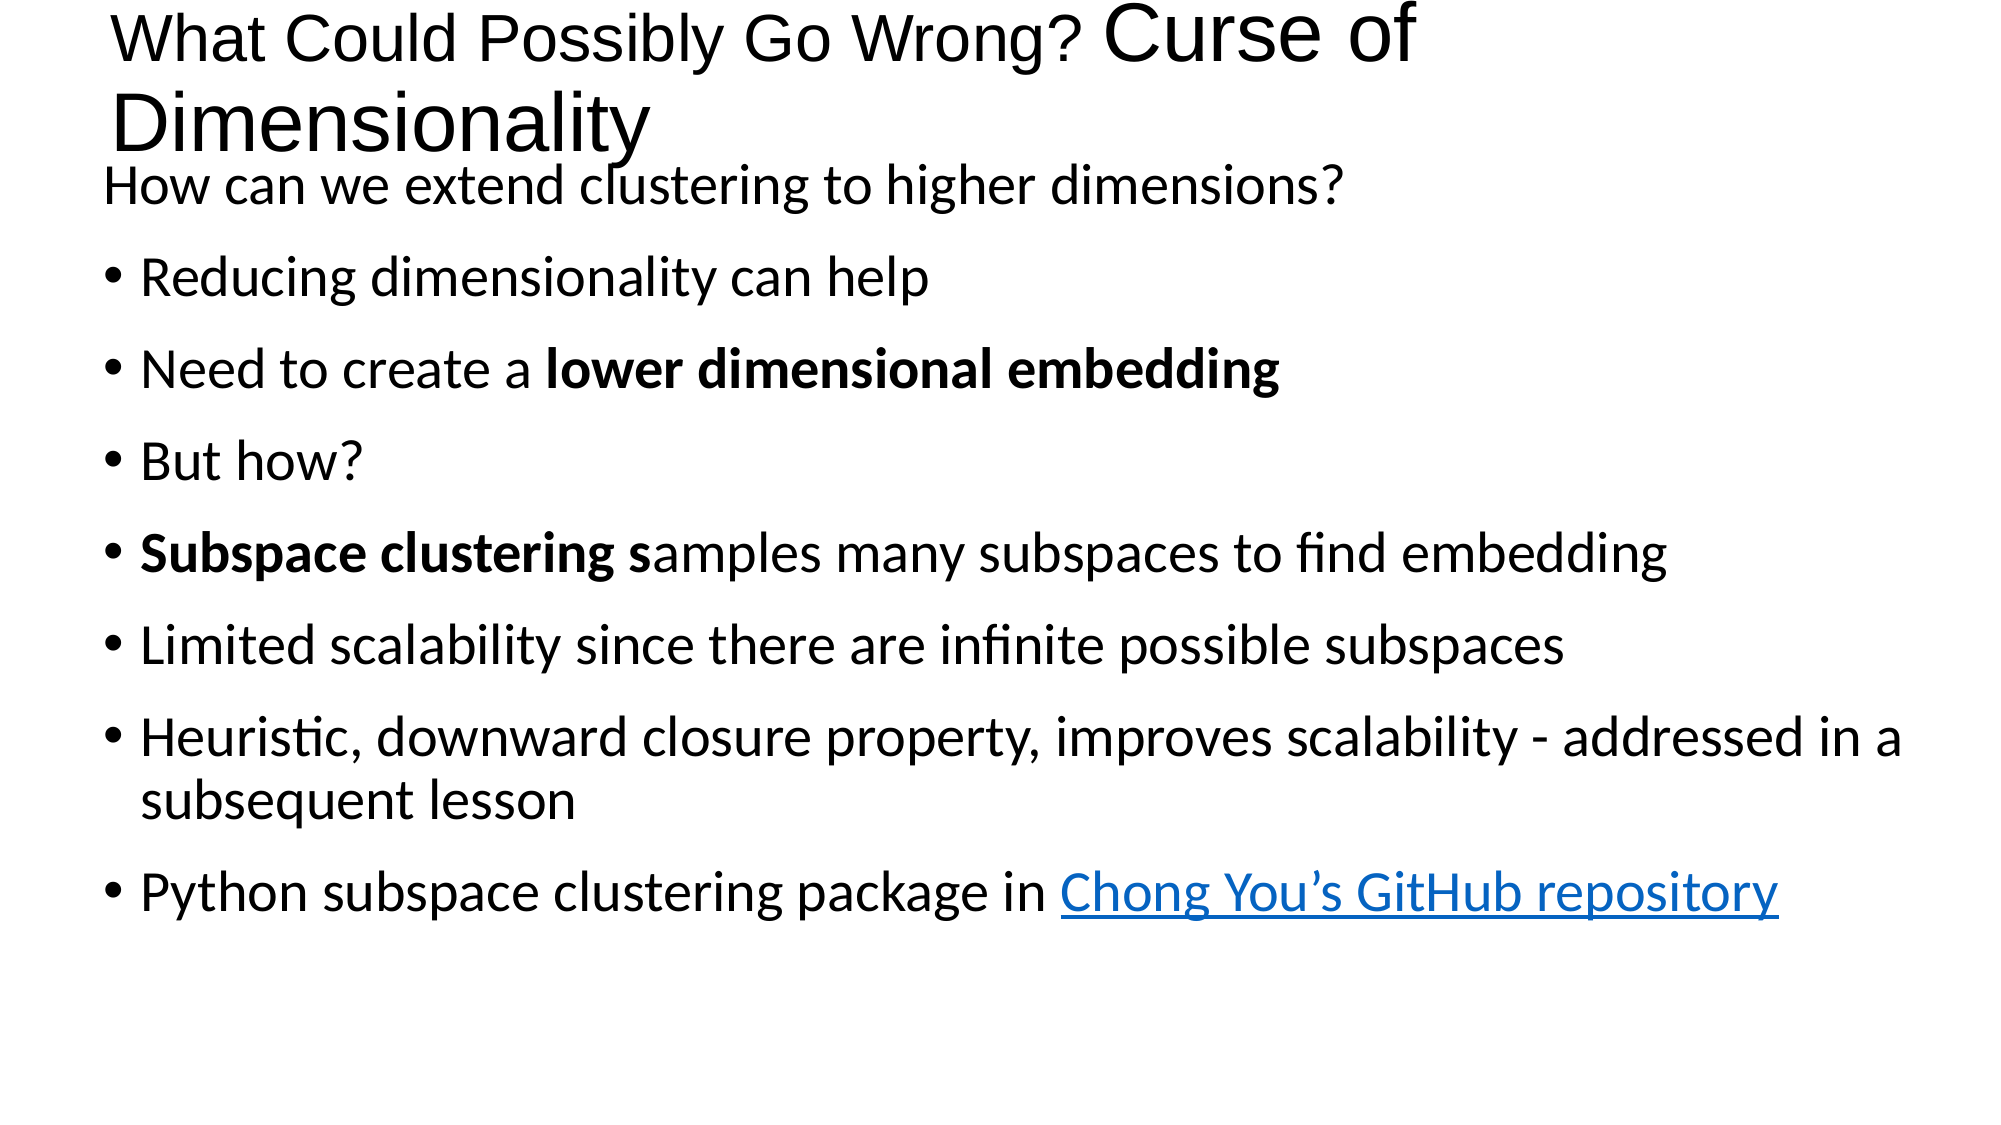

# What Could Possibly Go Wrong? Curse of Dimensionality
How can we extend clustering to higher dimensions?
Reducing dimensionality can help
Need to create a lower dimensional embedding
But how?
Subspace clustering samples many subspaces to find embedding
Limited scalability since there are infinite possible subspaces
Heuristic, downward closure property, improves scalability - addressed in a subsequent lesson
Python subspace clustering package in Chong You’s GitHub repository